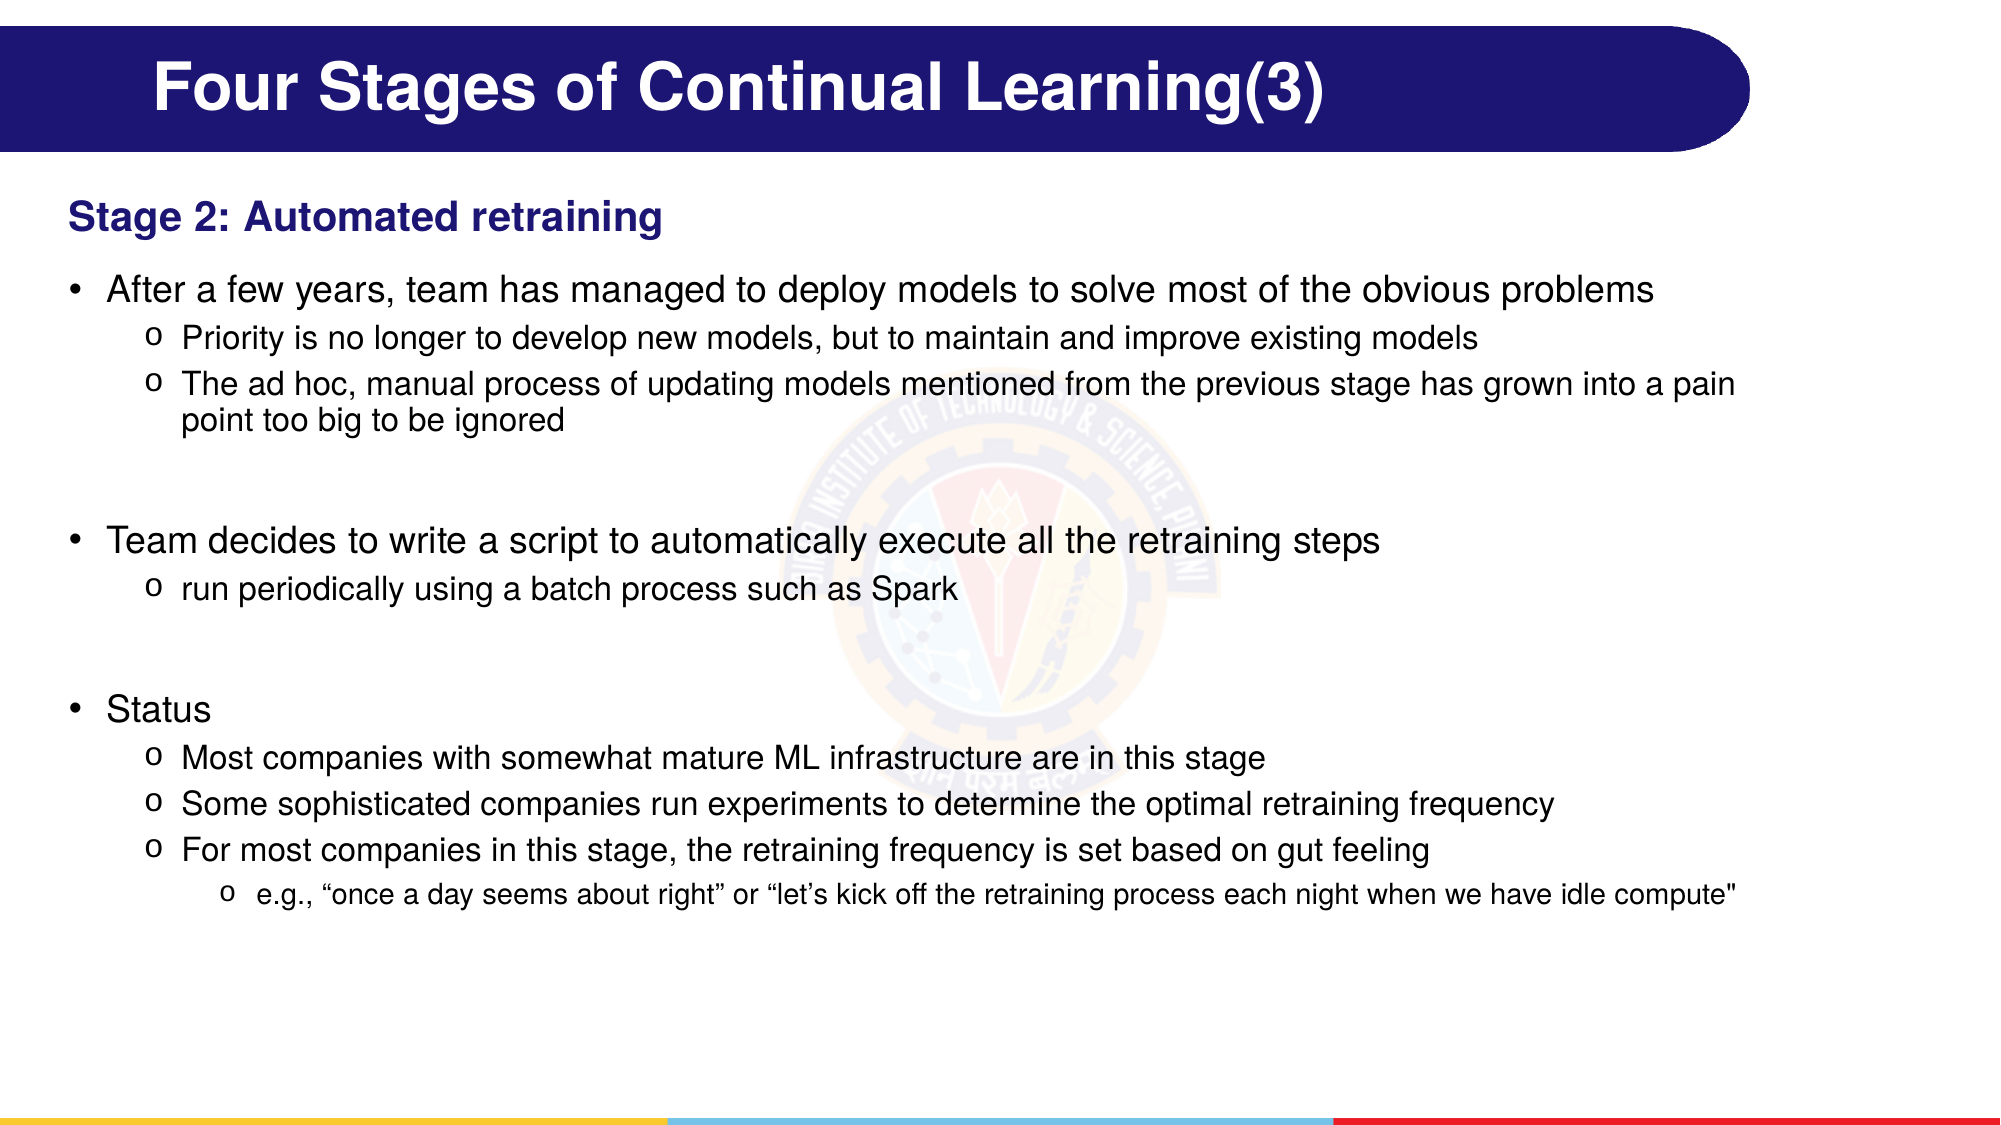

# Four Stages of Continual Learning(3)
Stage 2: Automated retraining
After a few years, team has managed to deploy models to solve most of the obvious problems
Priority is no longer to develop new models, but to maintain and improve existing models
The ad hoc, manual process of updating models mentioned from the previous stage has grown into a pain point too big to be ignored

Team decides to write a script to automatically execute all the retraining steps
run periodically using a batch process such as Spark

Status
Most companies with somewhat mature ML infrastructure are in this stage
Some sophisticated companies run experiments to determine the optimal retraining frequency
For most companies in this stage, the retraining frequency is set based on gut feeling
e.g., “once a day seems about right” or “let’s kick off the retraining process each night when we have idle compute"